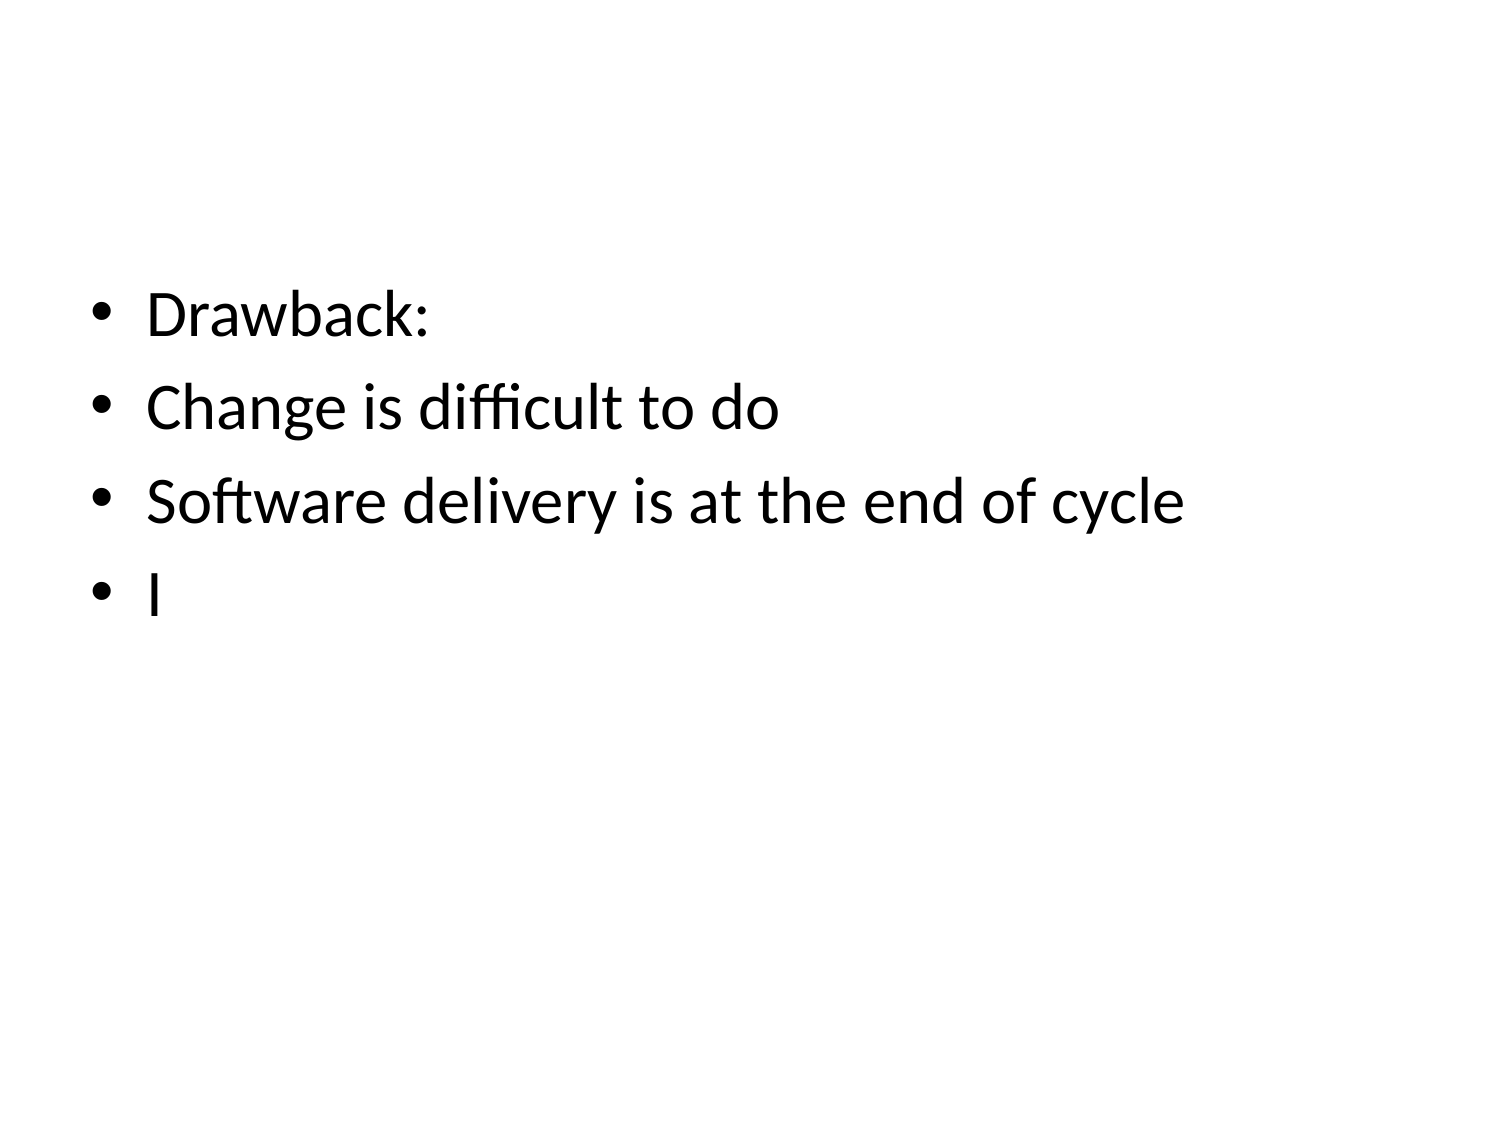

#
Drawback:
Change is difficult to do
Software delivery is at the end of cycle
I